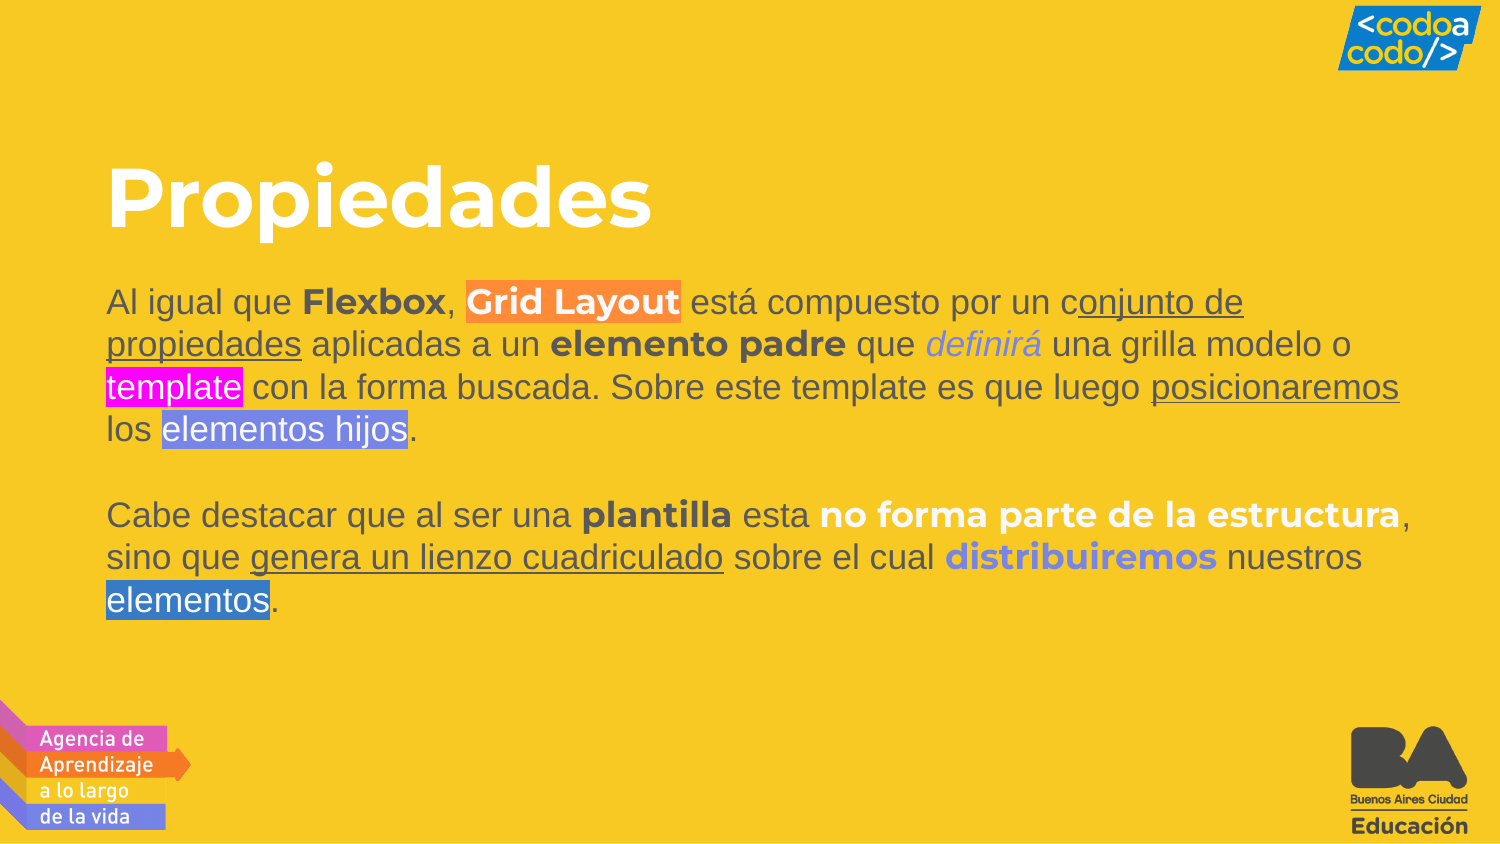

# Propiedades
Al igual que Flexbox, Grid Layout está compuesto por un conjunto de propiedades aplicadas a un elemento padre que definirá una grilla modelo o template con la forma buscada. Sobre este template es que luego posicionaremos los elementos hijos.

Cabe destacar que al ser una plantilla esta no forma parte de la estructura, sino que genera un lienzo cuadriculado sobre el cual distribuiremos nuestros elementos.